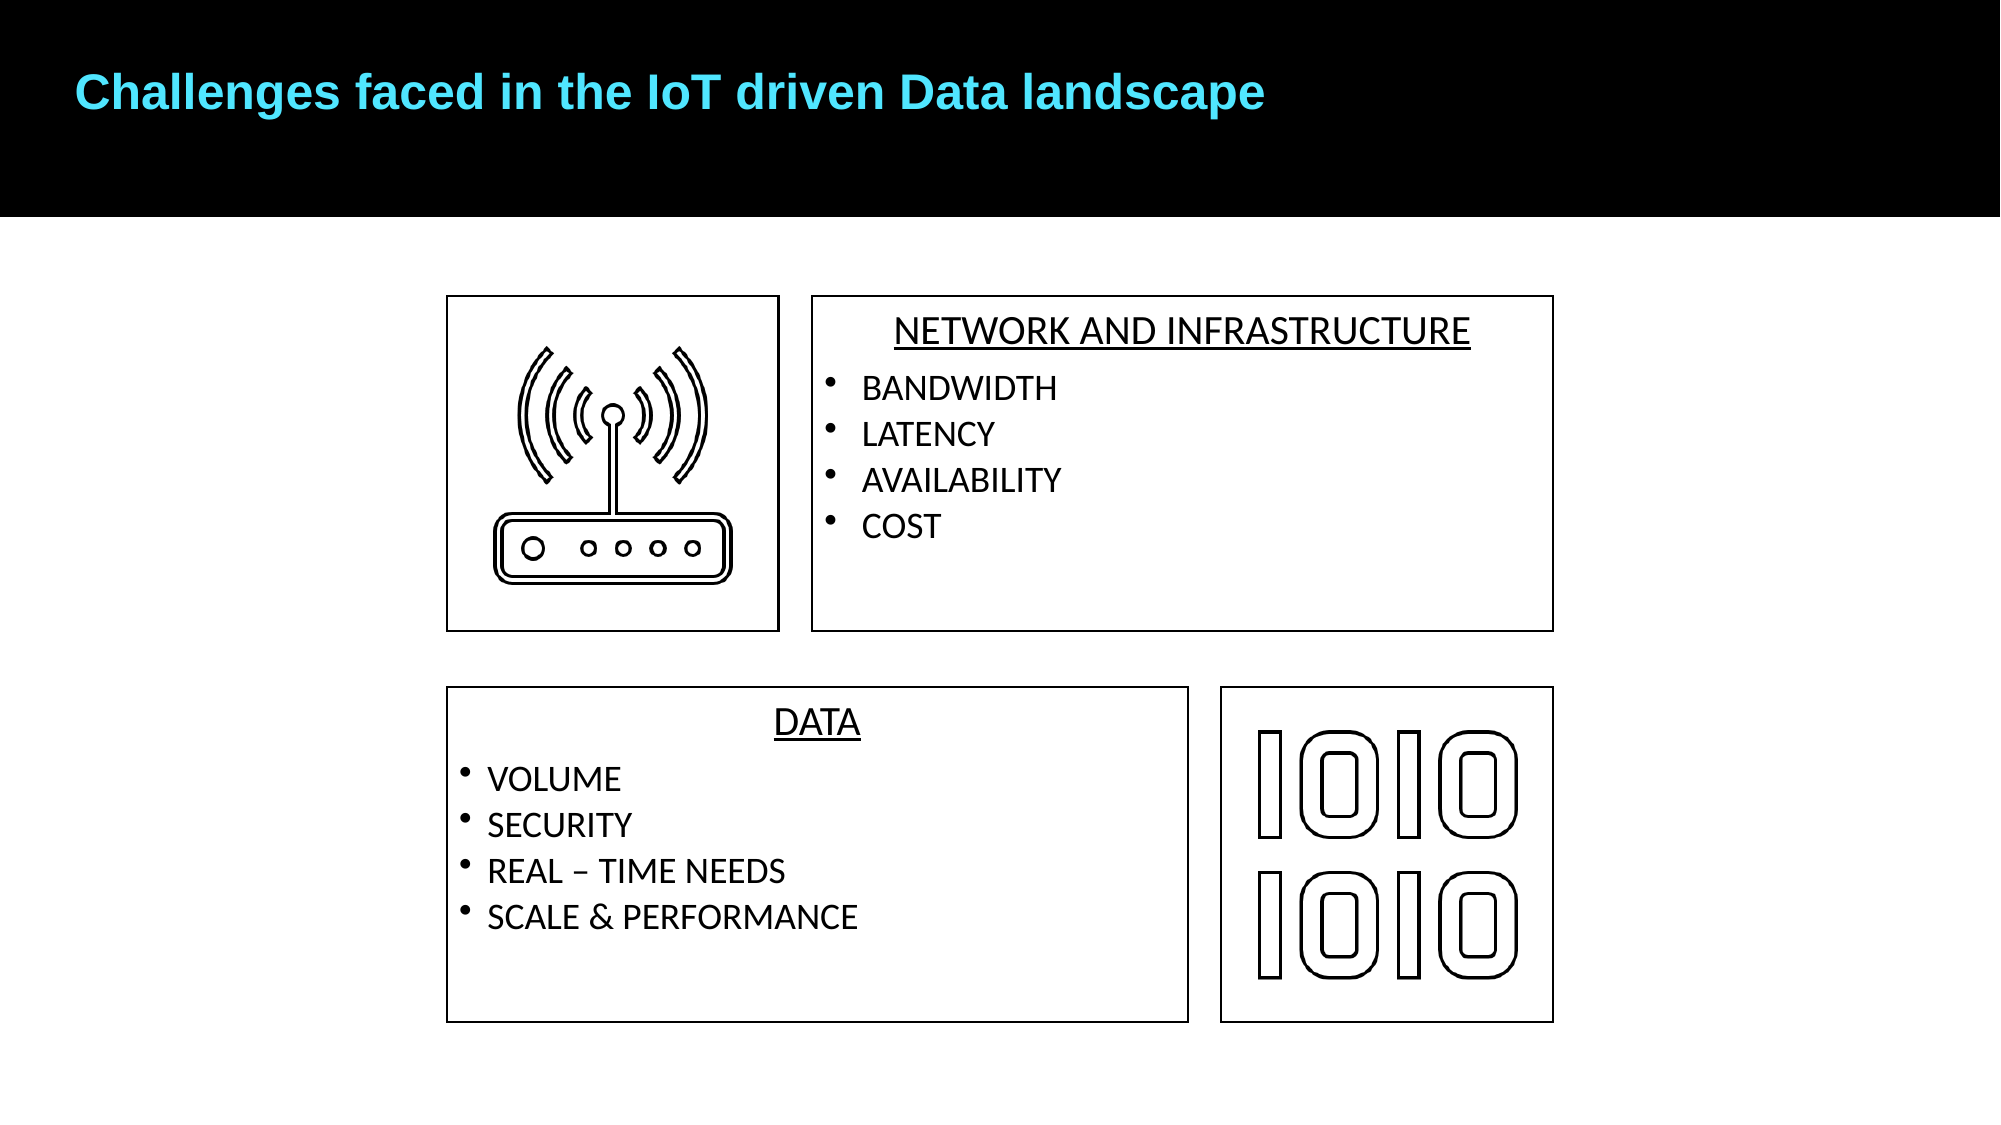

Challenges faced in the IoT driven Data landscape
Network and Infrastructure
Bandwidth
Latency
availability
Cost
Data
Volume
Security
Real – time Needs
Scale & Performance